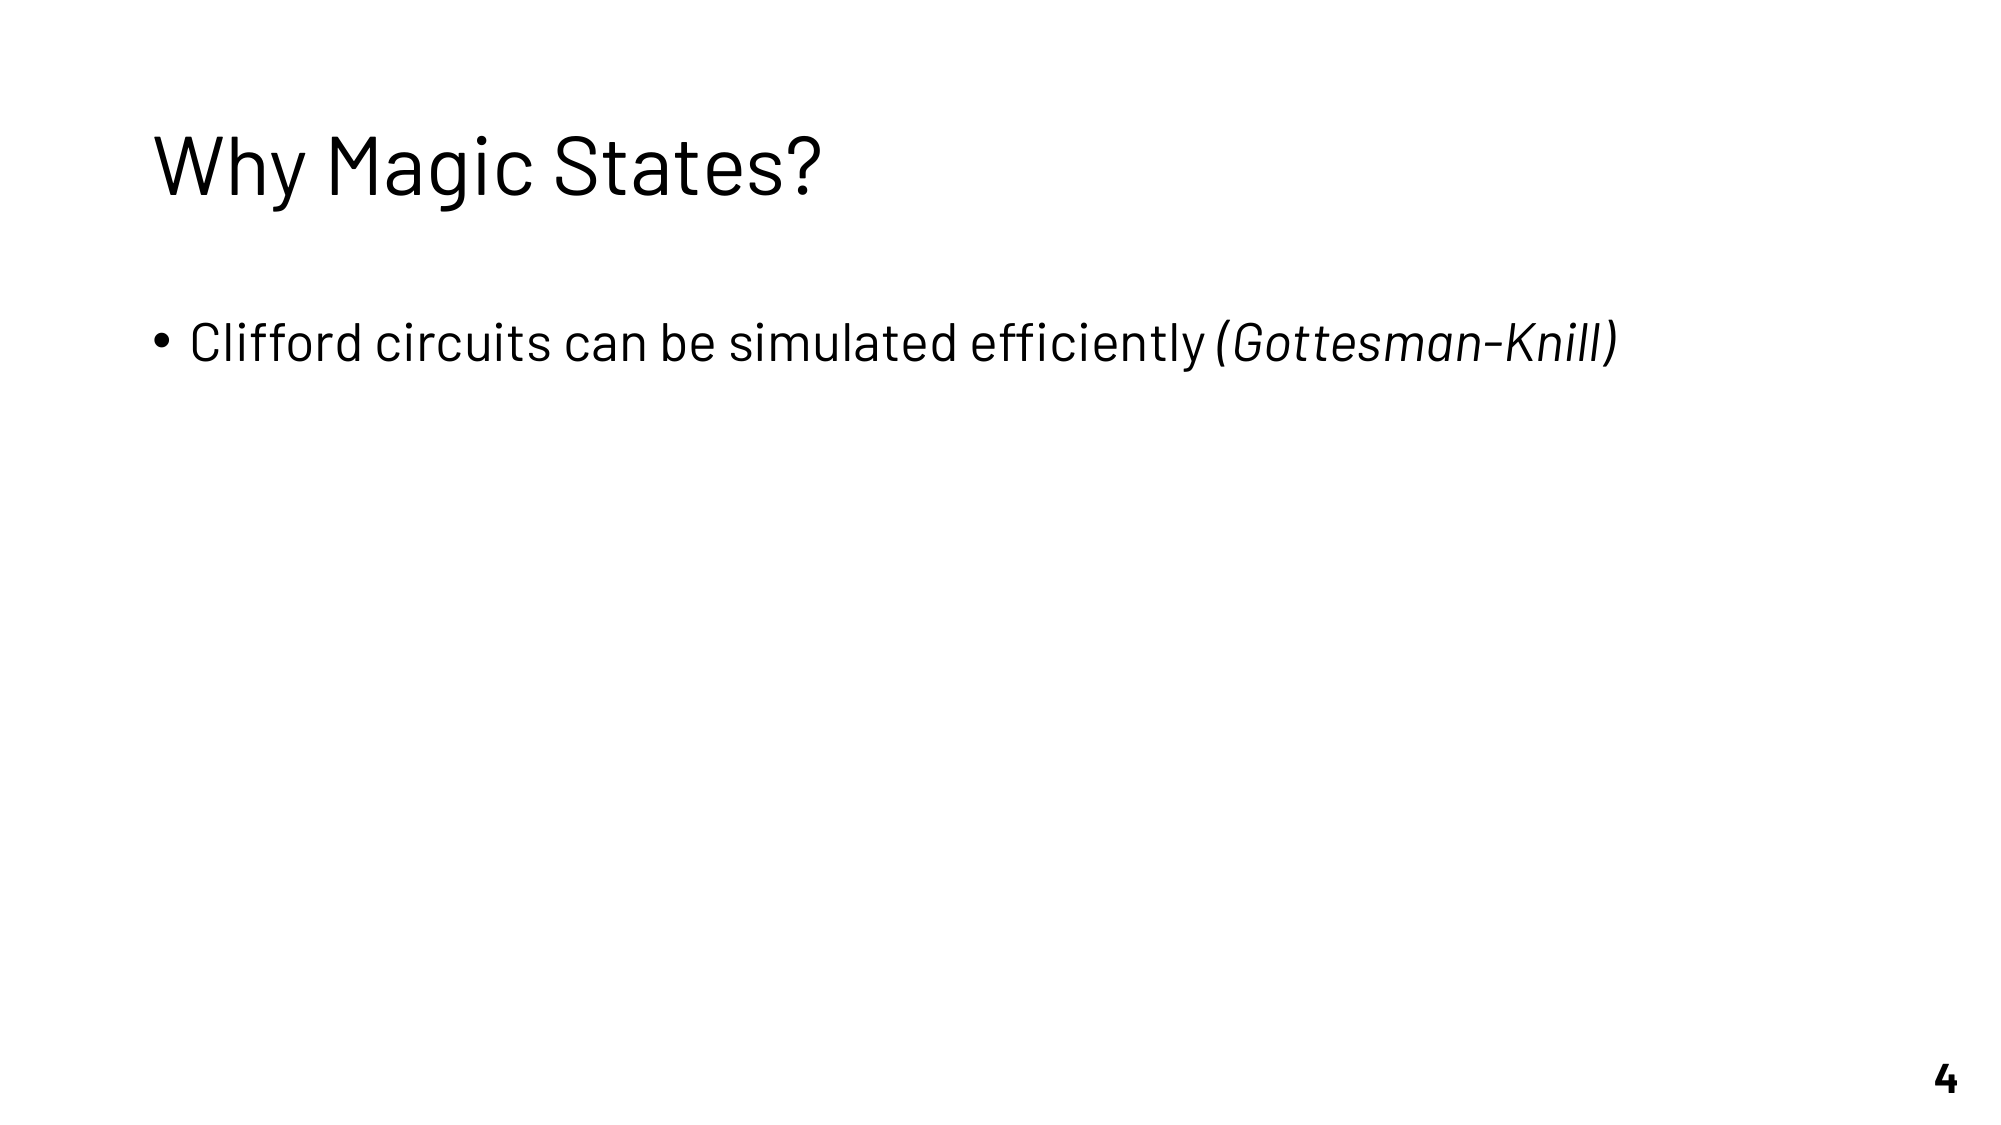

# Why Magic States?
Clifford circuits can be simulated efficiently (Gottesman-Knill)

4